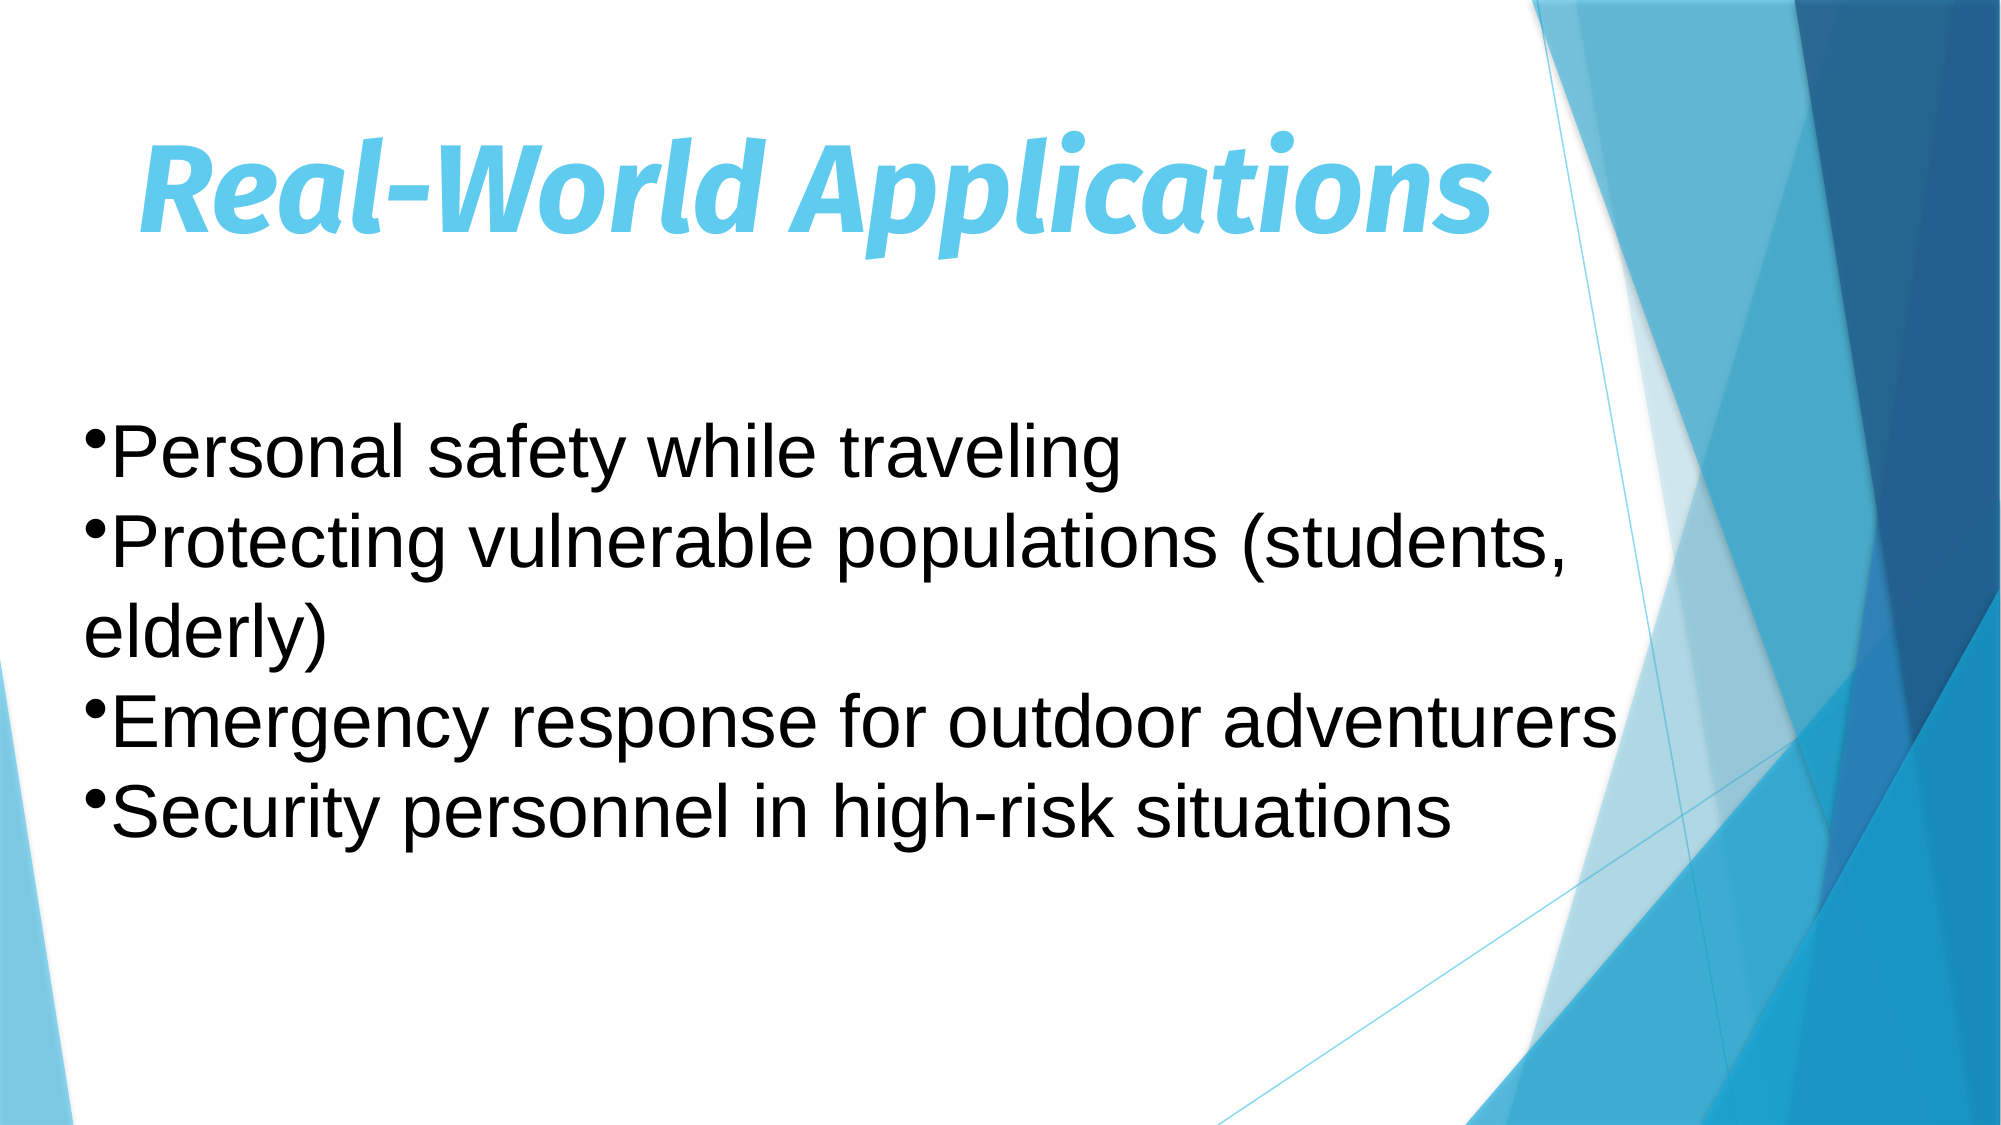

# Real-World Applications

Personal safety while traveling
Protecting vulnerable populations (students, elderly)
Emergency response for outdoor adventurers
Security personnel in high-risk situations